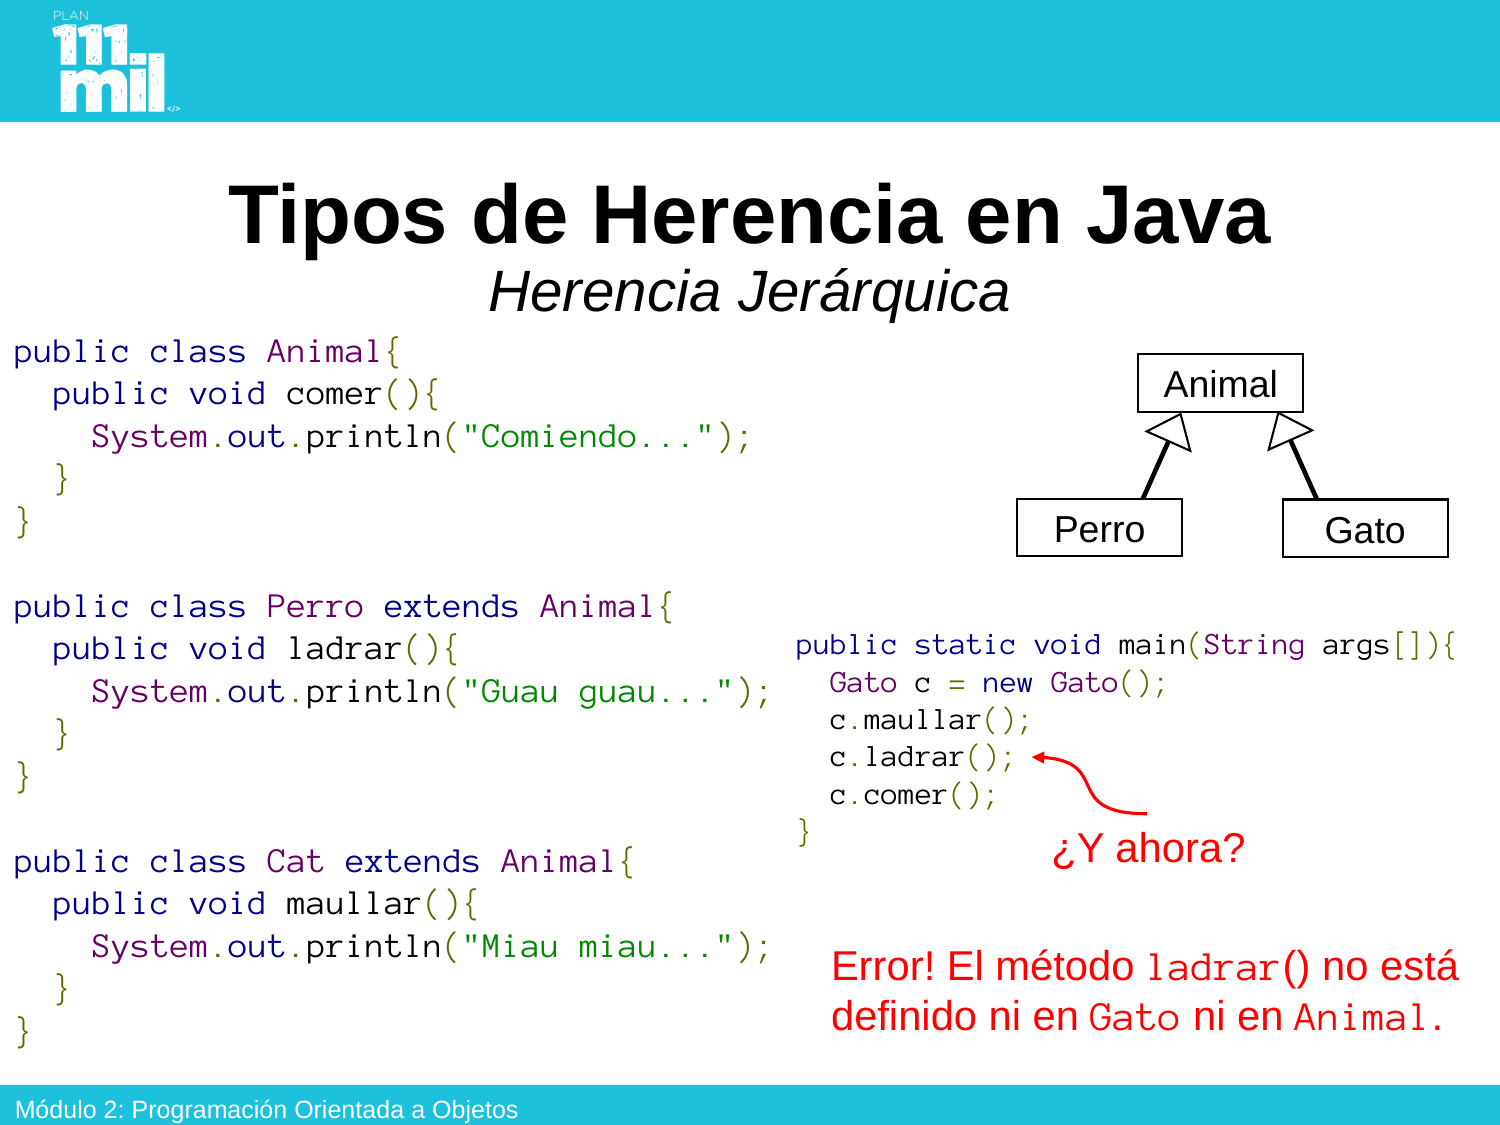

# Tipos de Herencia en Java Herencia Jerárquica
public class Animal{
  public void comer(){
    System.out.println("Comiendo...");
  }
}

public class Perro extends Animal{
  public void ladrar(){
    System.out.println("Guau guau...");
  }
}

public class Cat extends Animal{
  public void maullar(){
    System.out.println("Miau miau...");
  }
}
Animal

Perro
Gato
public static void main(String args[]){
  Gato c = new Gato();
  c.maullar();
  c.ladrar();
  c.comer();
}
¿Y ahora?
Error! El método ladrar() no está definido ni en Gato ni en Animal.
Módulo 2: Programación Orientada a Objetos